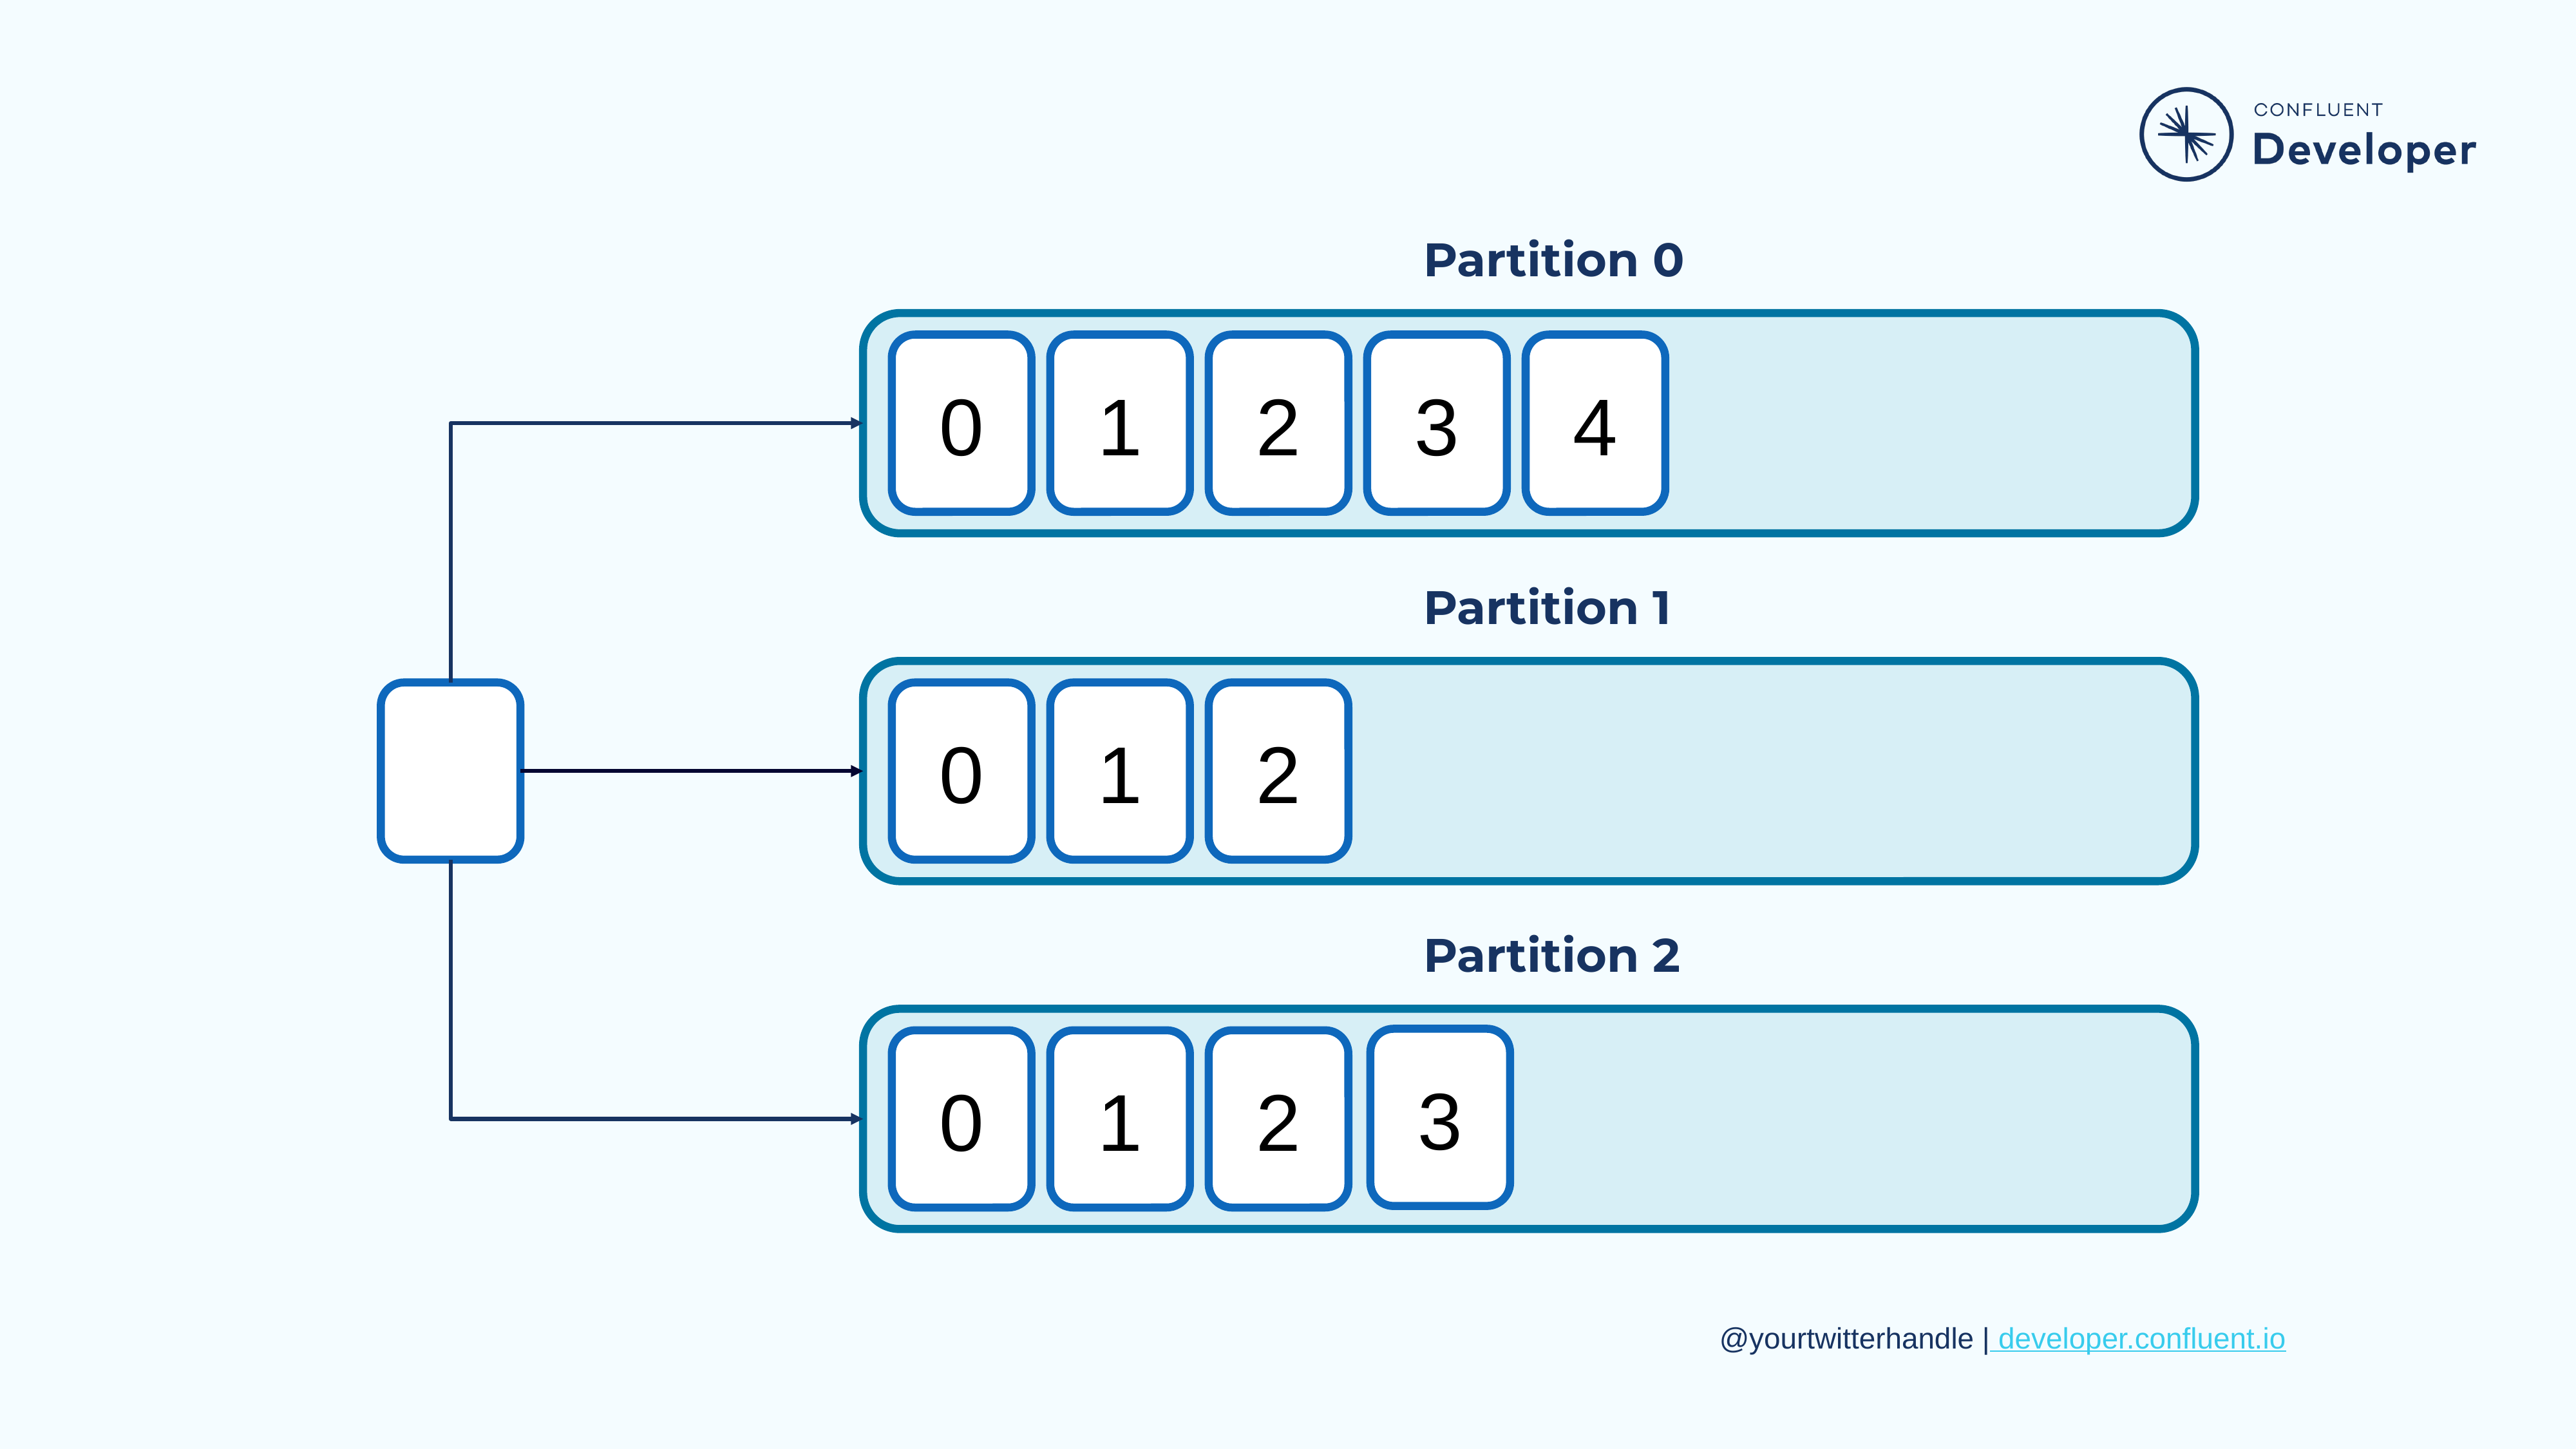

Partition 0

2
3
4
0
1
Partition 1

2
0
1

Partition 2

3
2
0
1